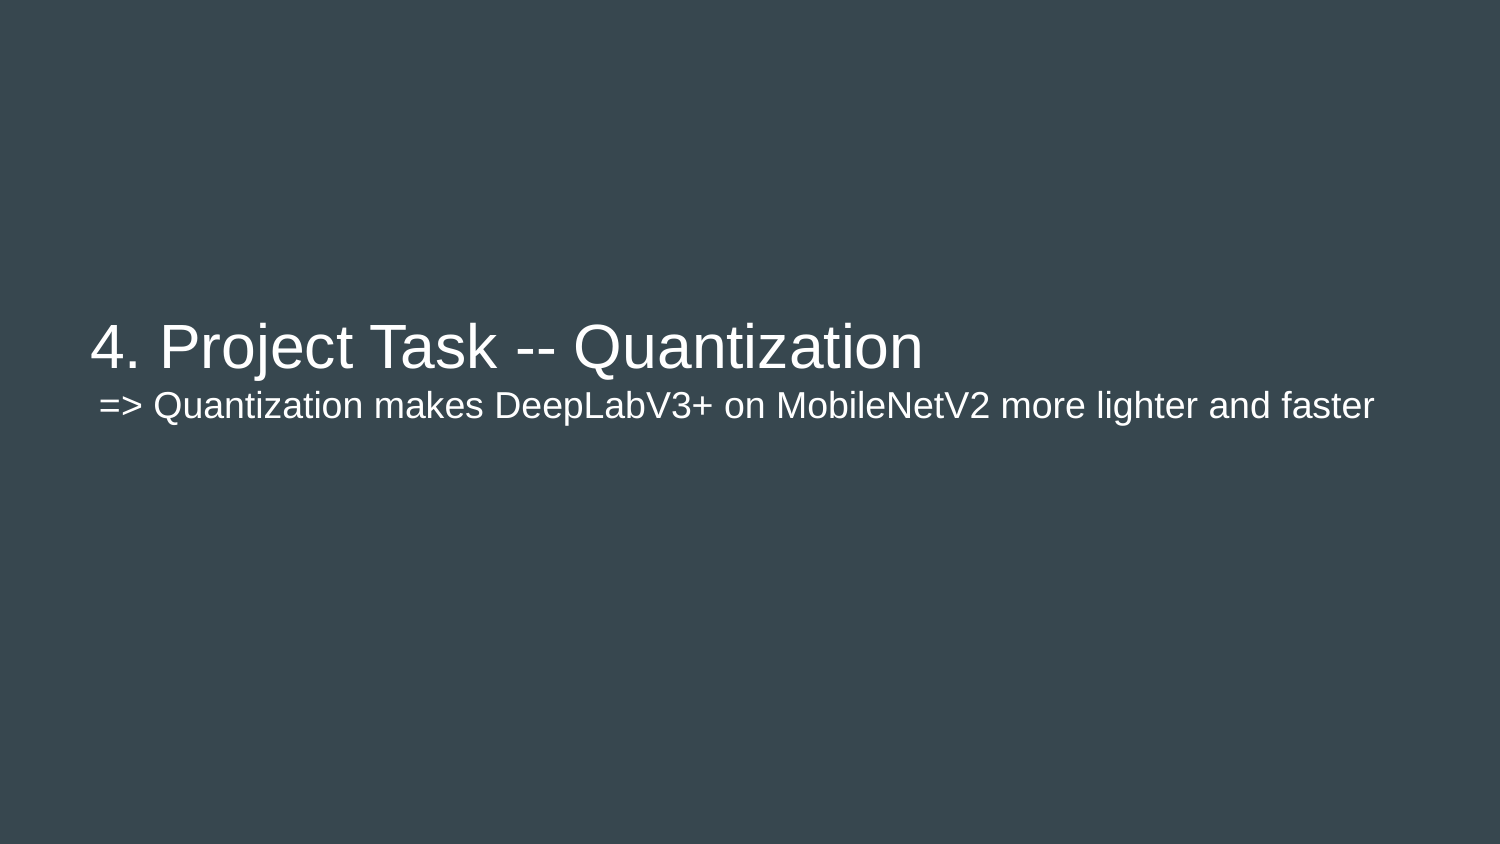

# 4. Project Task -- Quantization
        => Quantization makes DeepLabV3+ on MobileNetV2 more lighter and faster